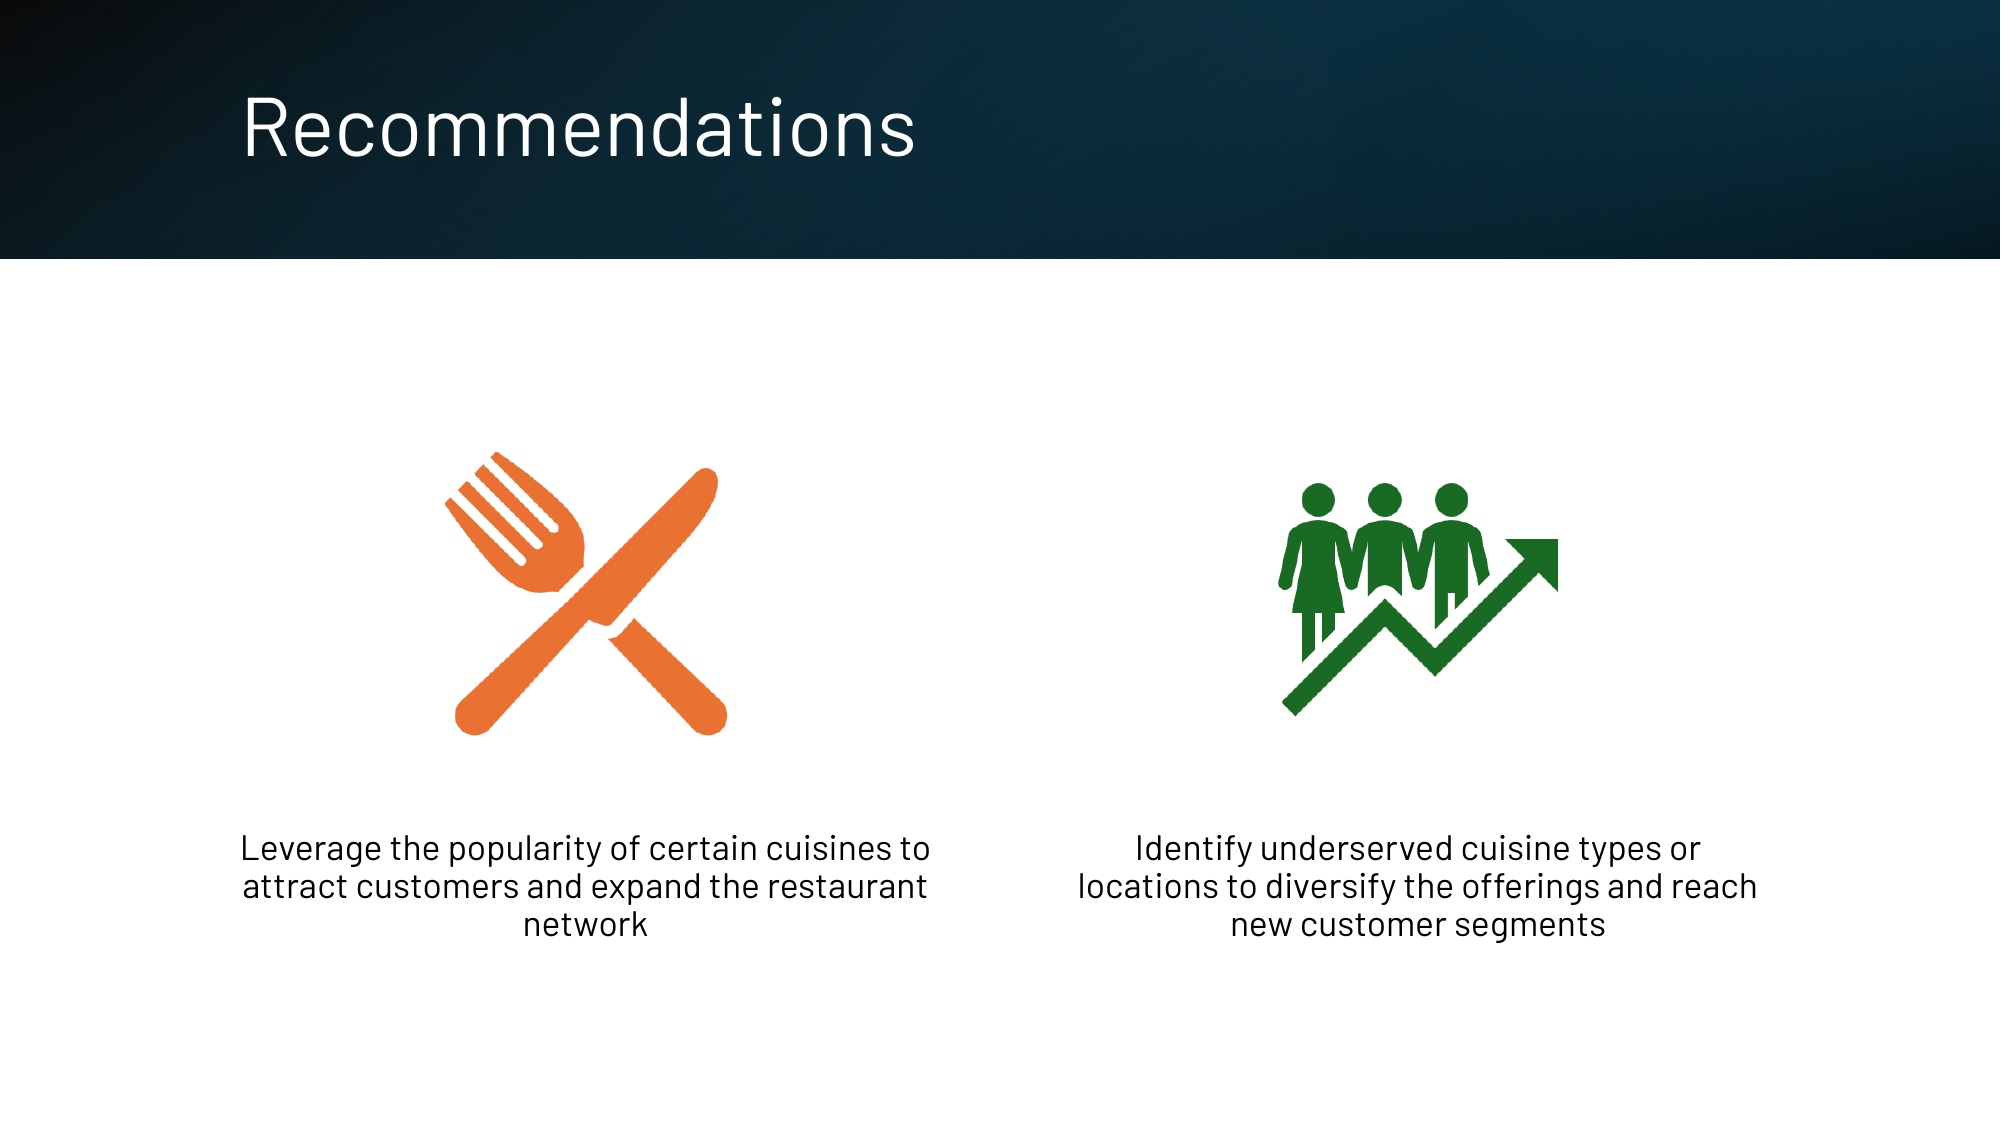

# Recommendations
Leverage the popularity of certain cuisines to attract customers and expand the restaurant network
Identify underserved cuisine types or locations to diversify the offerings and reach new customer segments